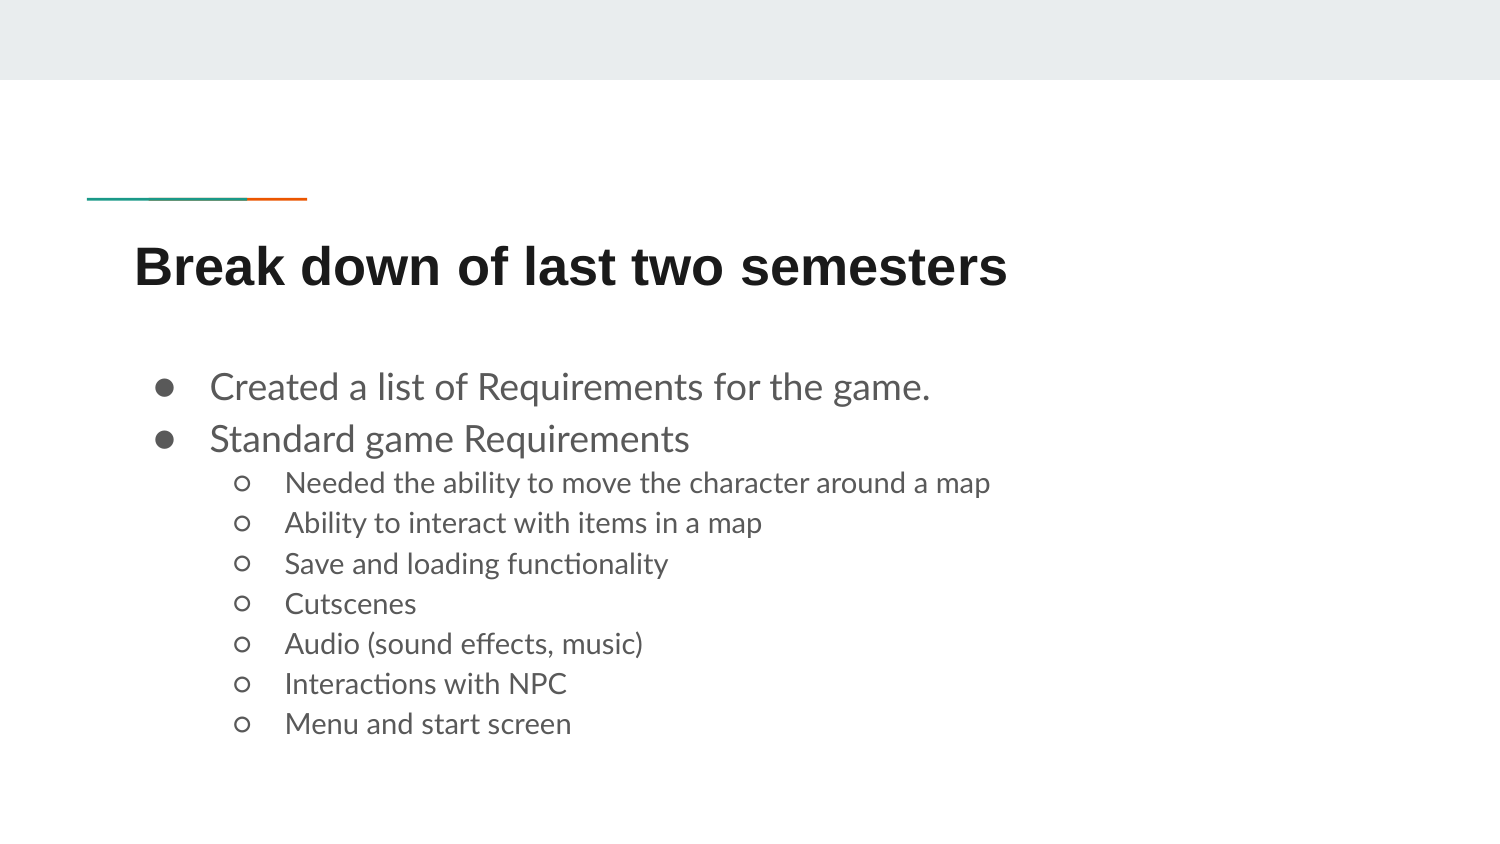

# Break down of last two semesters
Created a list of Requirements for the game.
Standard game Requirements
Needed the ability to move the character around a map
Ability to interact with items in a map
Save and loading functionality
Cutscenes
Audio (sound effects, music)
Interactions with NPC
Menu and start screen